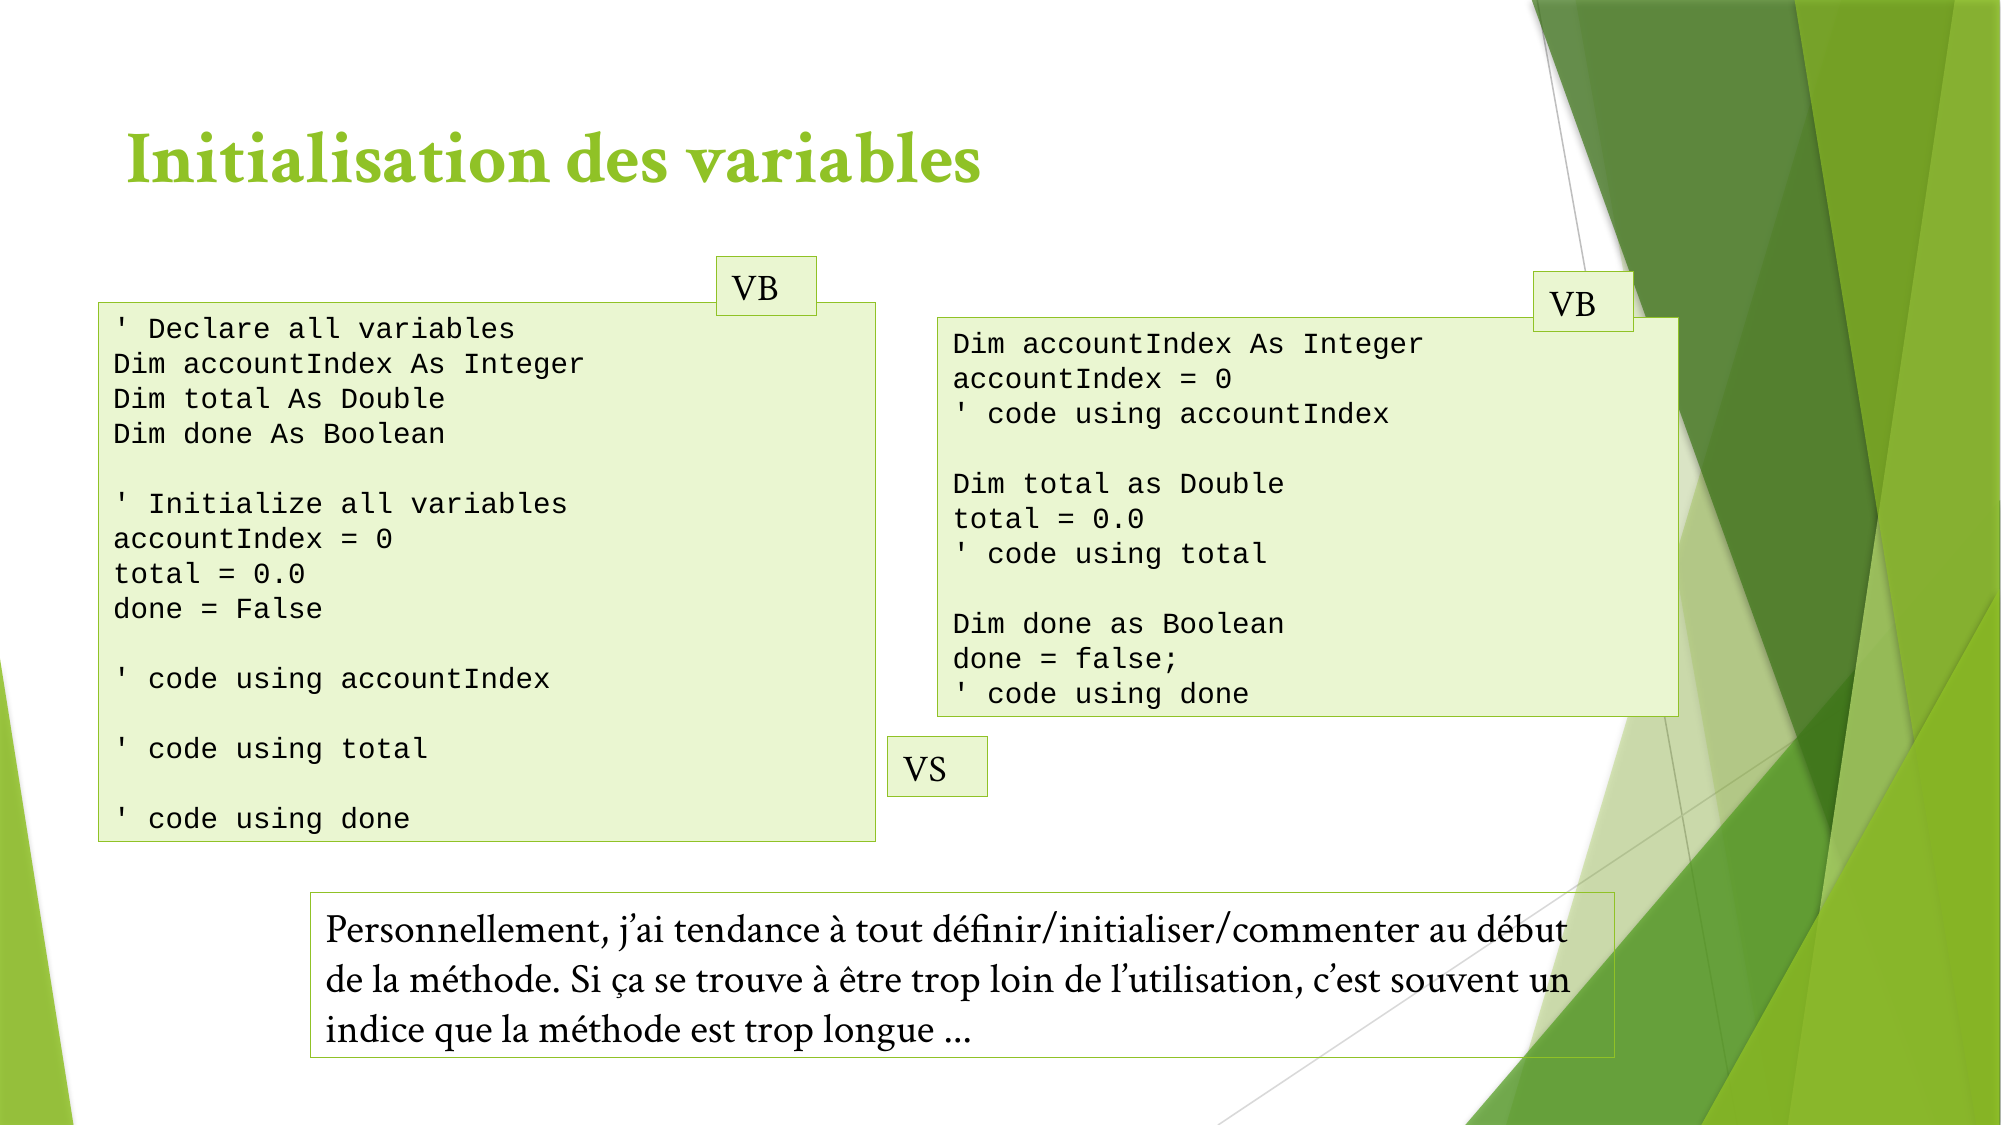

# Initialisation des variables
VB
VB
' Declare all variables
Dim accountIndex As Integer
Dim total As Double
Dim done As Boolean

' Initialize all variables
accountIndex = 0
total = 0.0
done = False

' code using accountIndex

' code using total

' code using done
Dim accountIndex As Integer
accountIndex = 0
' code using accountIndex

Dim total as Double
total = 0.0
' code using total

Dim done as Boolean
done = false;
' code using done
VS
Personnellement, j’ai tendance à tout définir/initialiser/commenter au début de la méthode. Si ça se trouve à être trop loin de l’utilisation, c’est souvent un indice que la méthode est trop longue ...